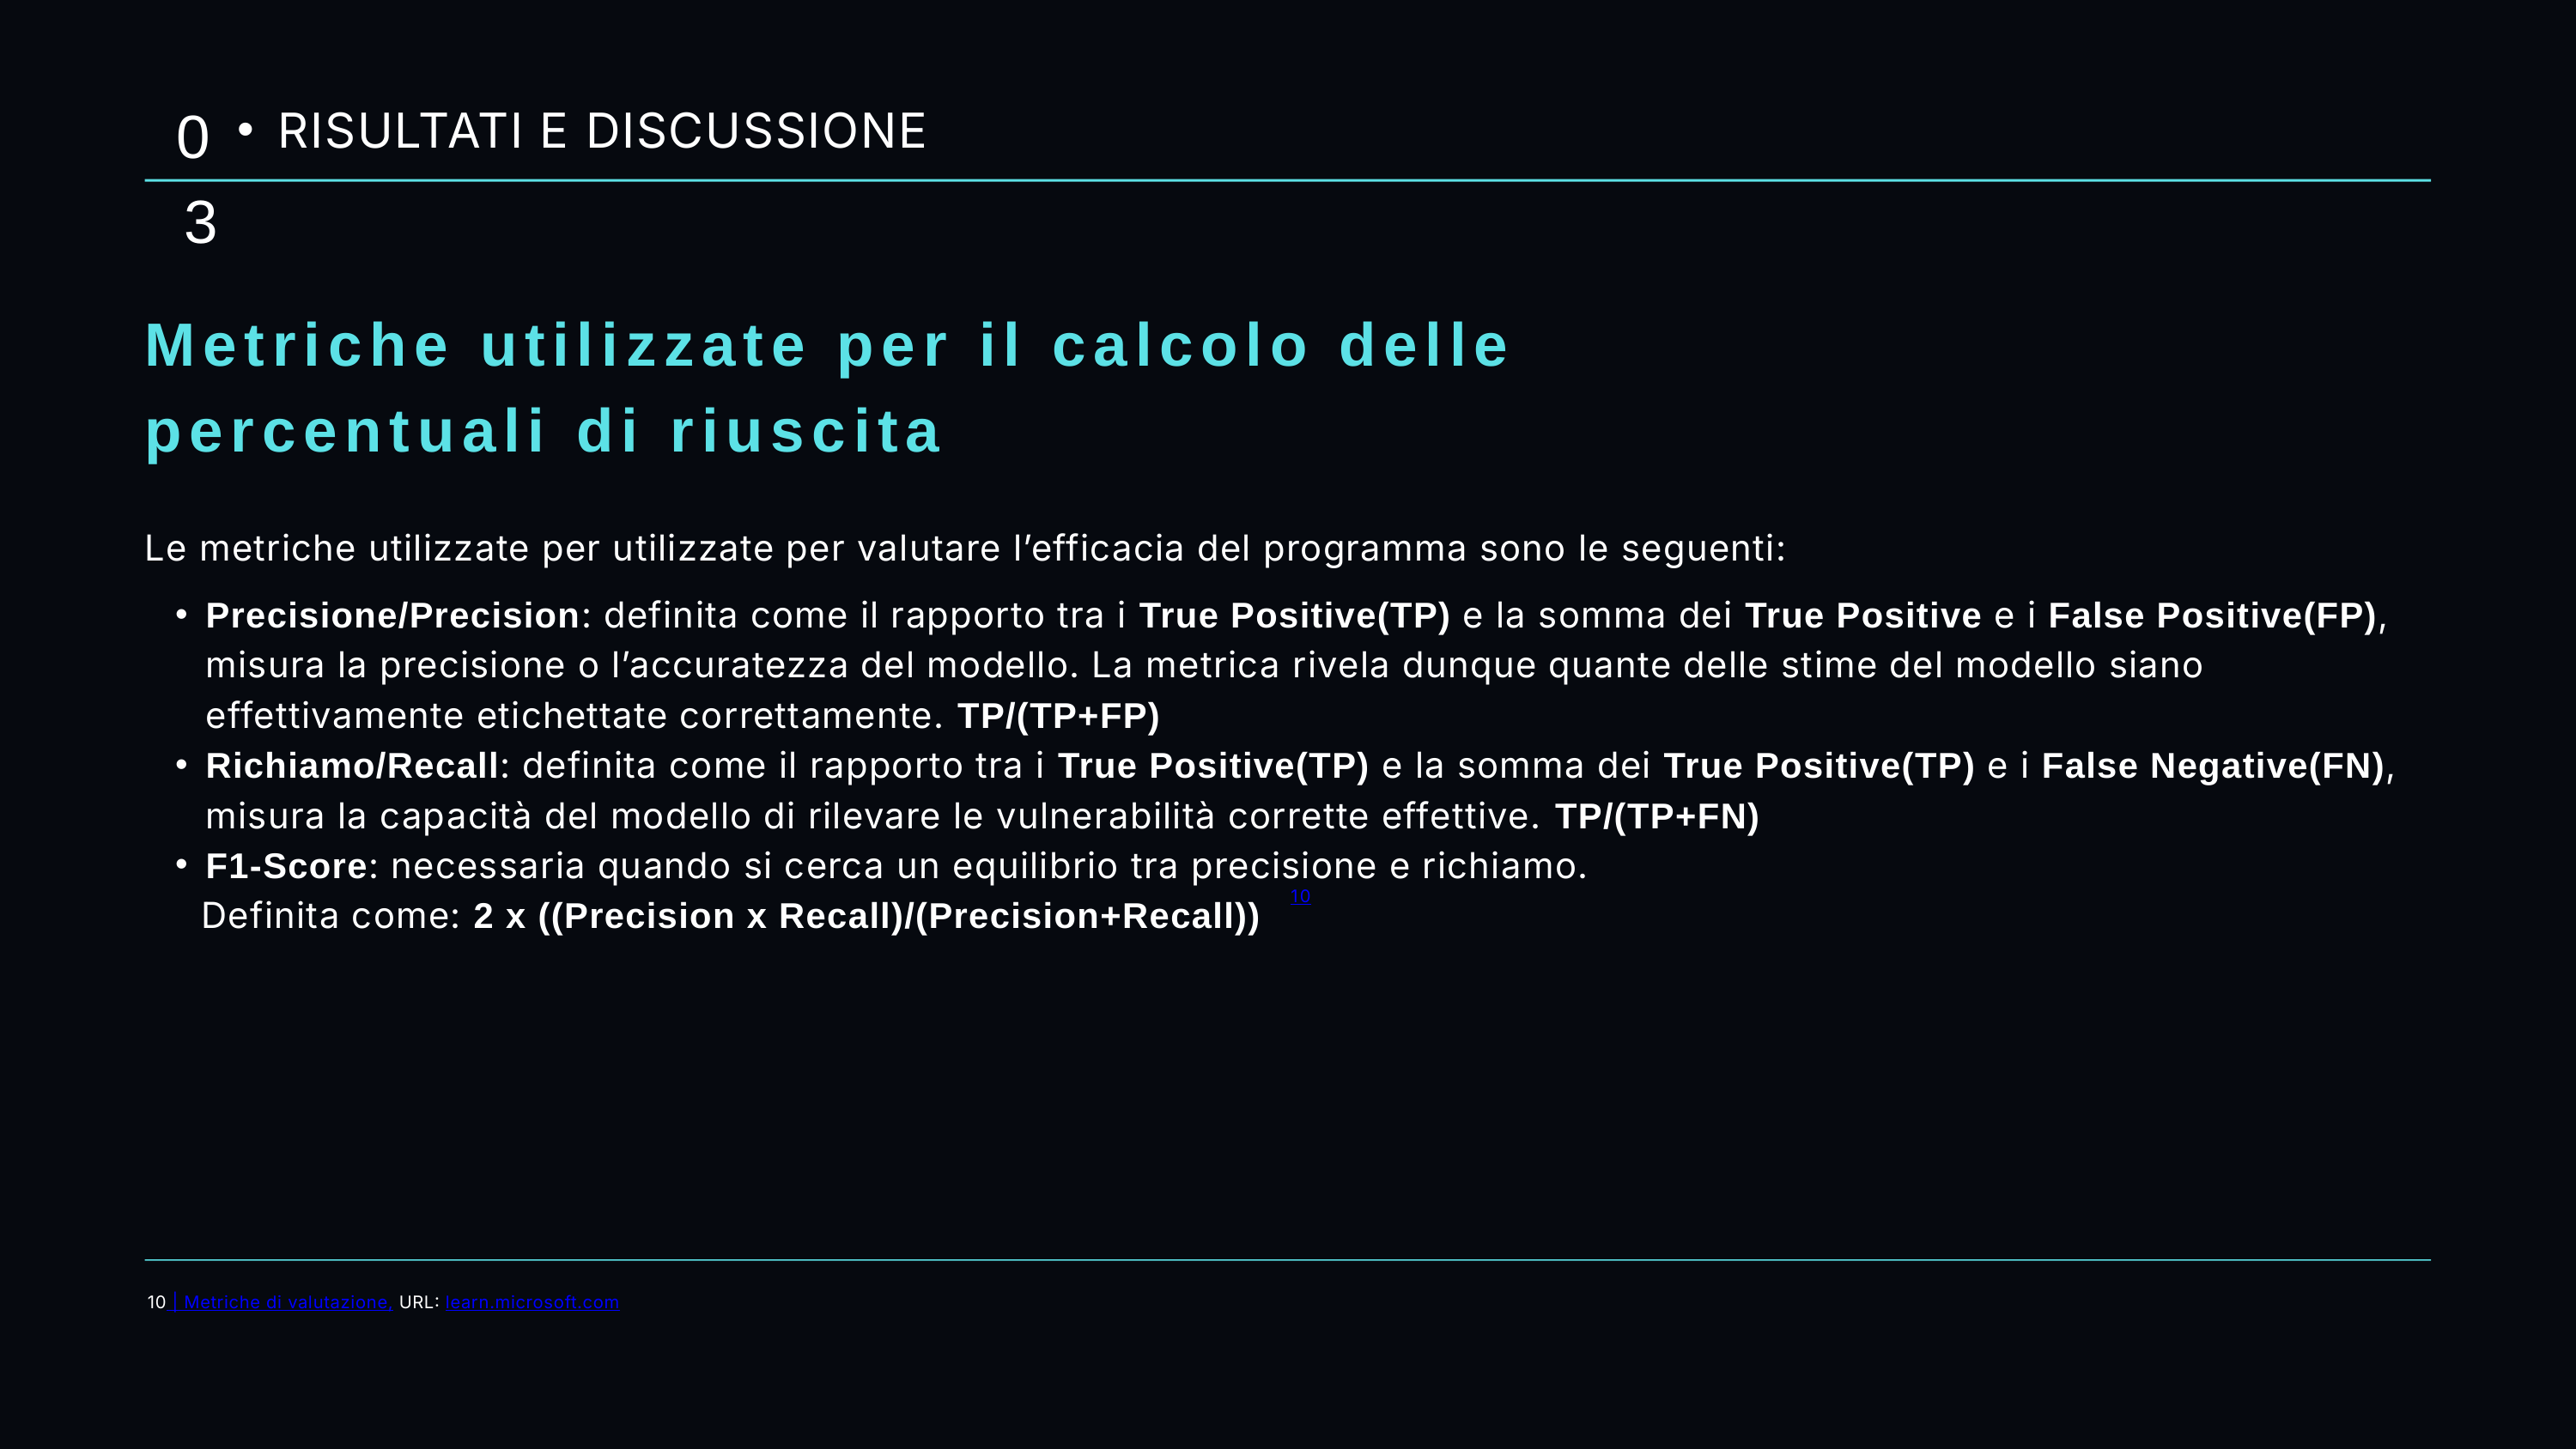

03
RISULTATI E DISCUSSIONE

Metriche utilizzate per il calcolo delle percentuali di riuscita
Le metriche utilizzate per utilizzate per valutare l’efficacia del programma sono le seguenti:
Precisione/Precision: definita come il rapporto tra i True Positive(TP) e la somma dei True Positive e i False Positive(FP), misura la precisione o l’accuratezza del modello. La metrica rivela dunque quante delle stime del modello siano effettivamente etichettate correttamente. TP/(TP+FP)
Richiamo/Recall: definita come il rapporto tra i True Positive(TP) e la somma dei True Positive(TP) e i False Negative(FN), misura la capacità del modello di rilevare le vulnerabilità corrette effettive. TP/(TP+FN)
F1-Score: necessaria quando si cerca un equilibrio tra precisione e richiamo.
     Definita come: 2 x ((Precision x Recall)/(Precision+Recall))
10

10 | Metriche di valutazione, URL: learn.microsoft.com